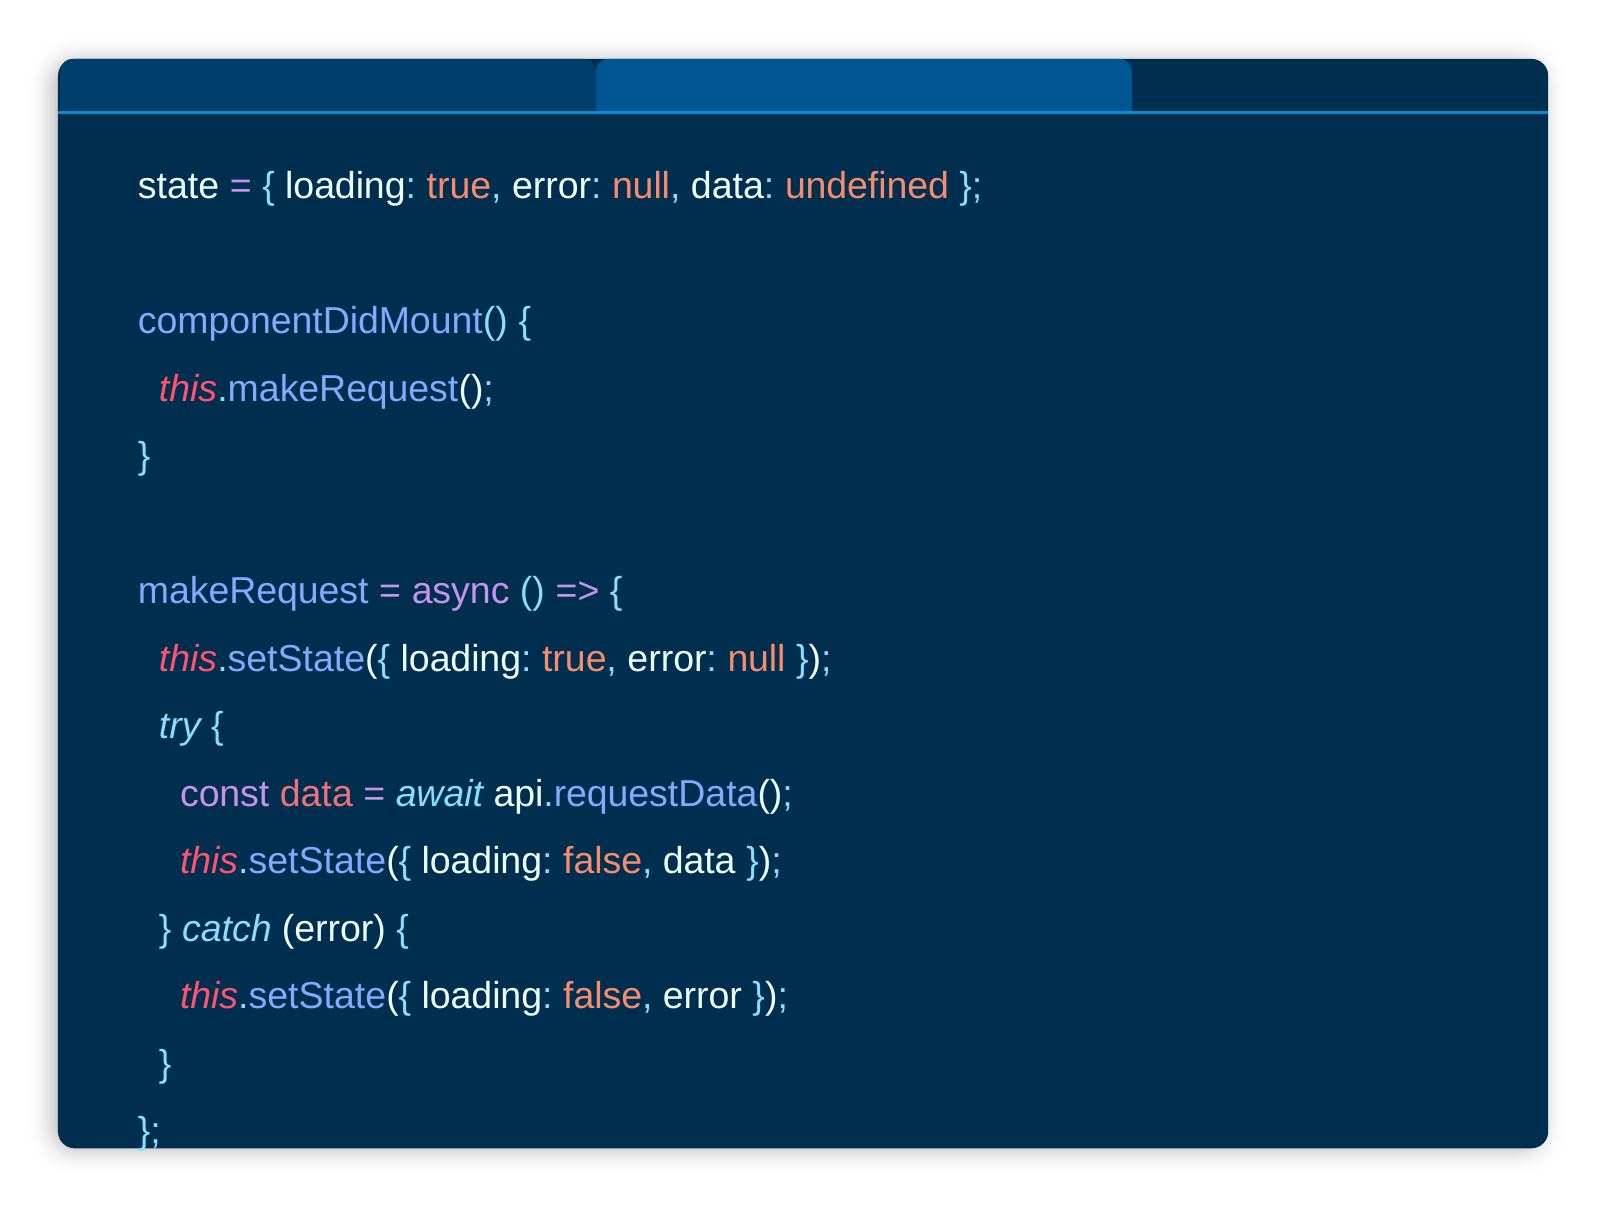

state = { loading: true, error: null, data: undefined };

 componentDidMount() {
   this.makeRequest();
 }

 makeRequest = async () => {
   this.setState({ loading: true, error: null });
   try {
     const data = await api.requestData();
     this.setState({ loading: false, data });
   } catch (error) {
     this.setState({ loading: false, error });
   }
 };